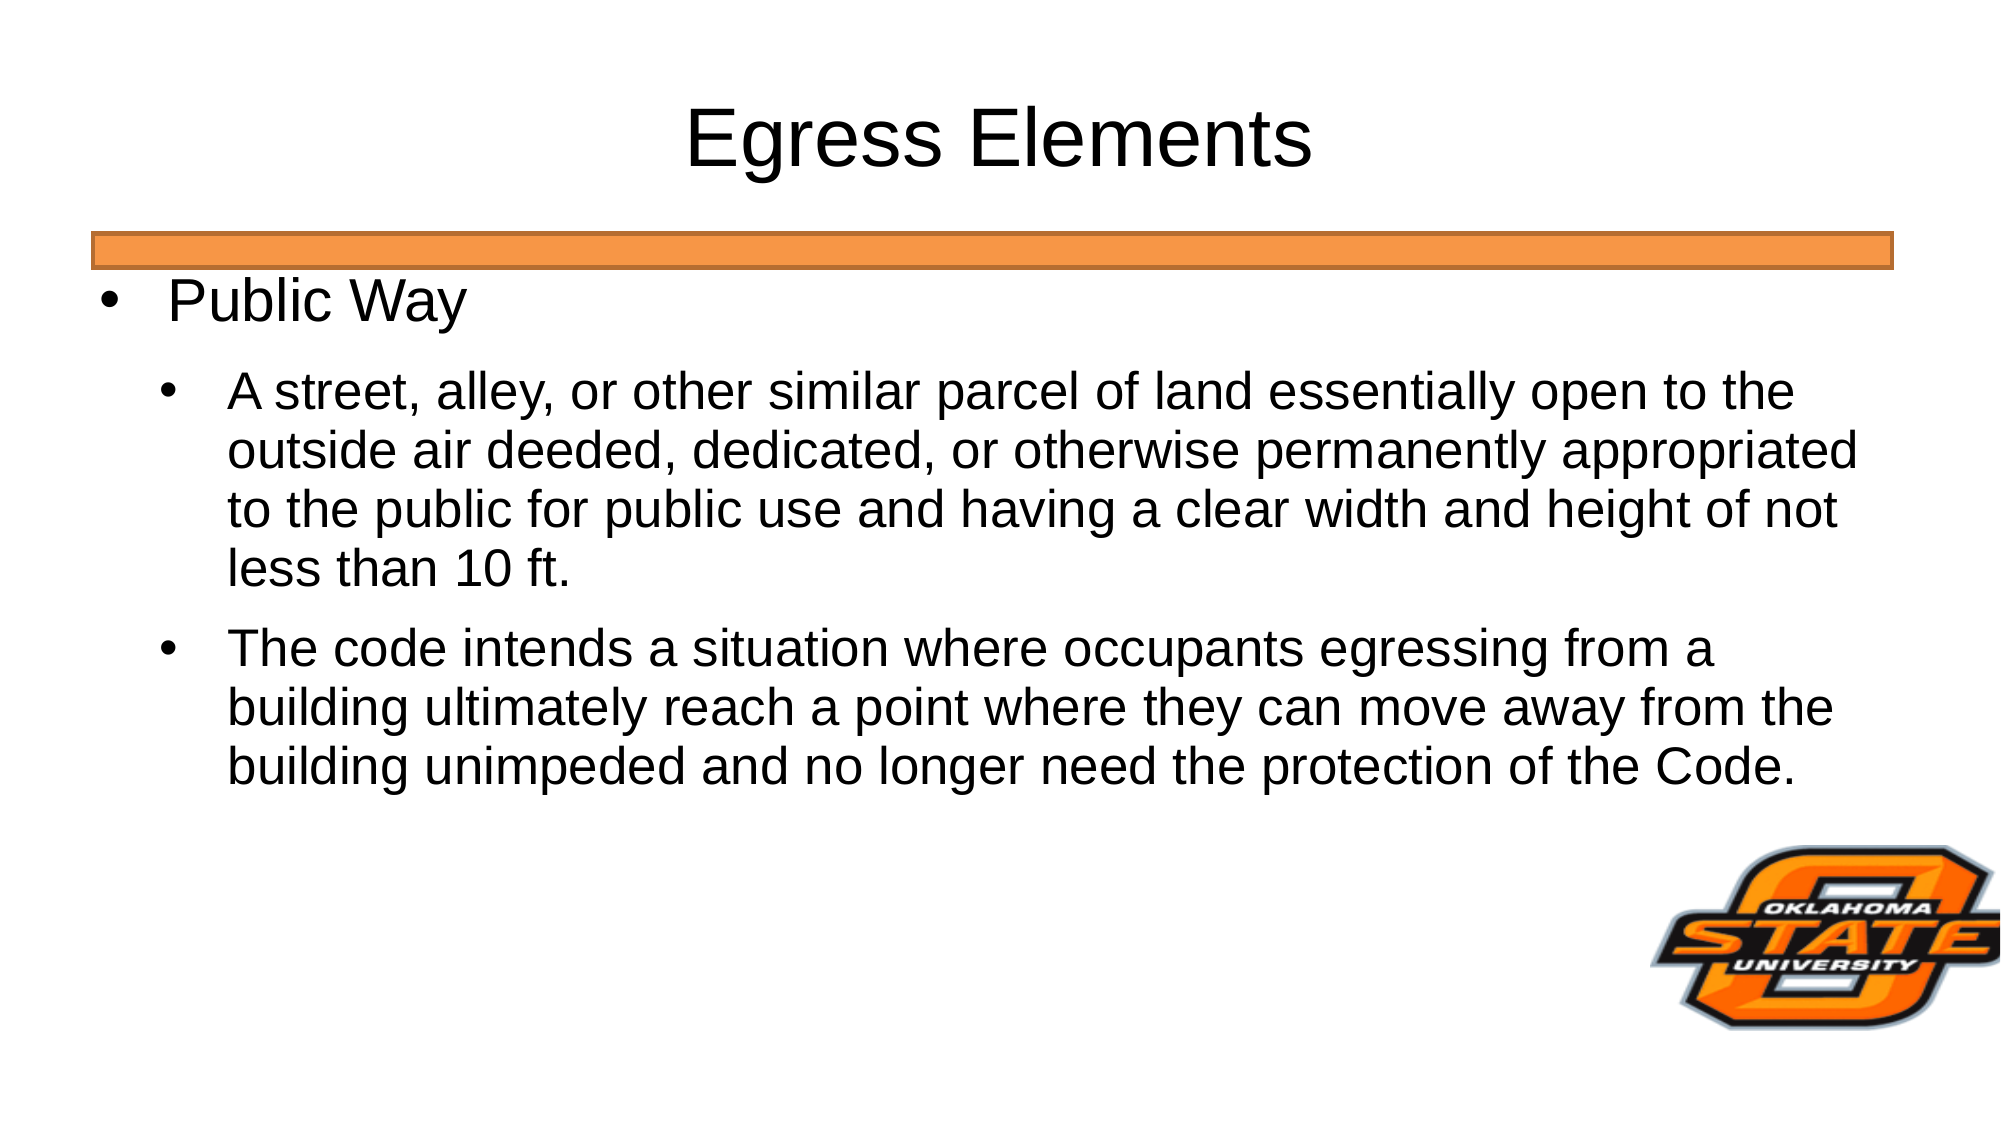

# Egress Elements
Public Way
A street, alley, or other similar parcel of land essentially open to the outside air deeded, dedicated, or otherwise permanently appropriated to the public for public use and having a clear width and height of not less than 10 ft.
The code intends a situation where occupants egressing from a building ultimately reach a point where they can move away from the building unimpeded and no longer need the protection of the Code.